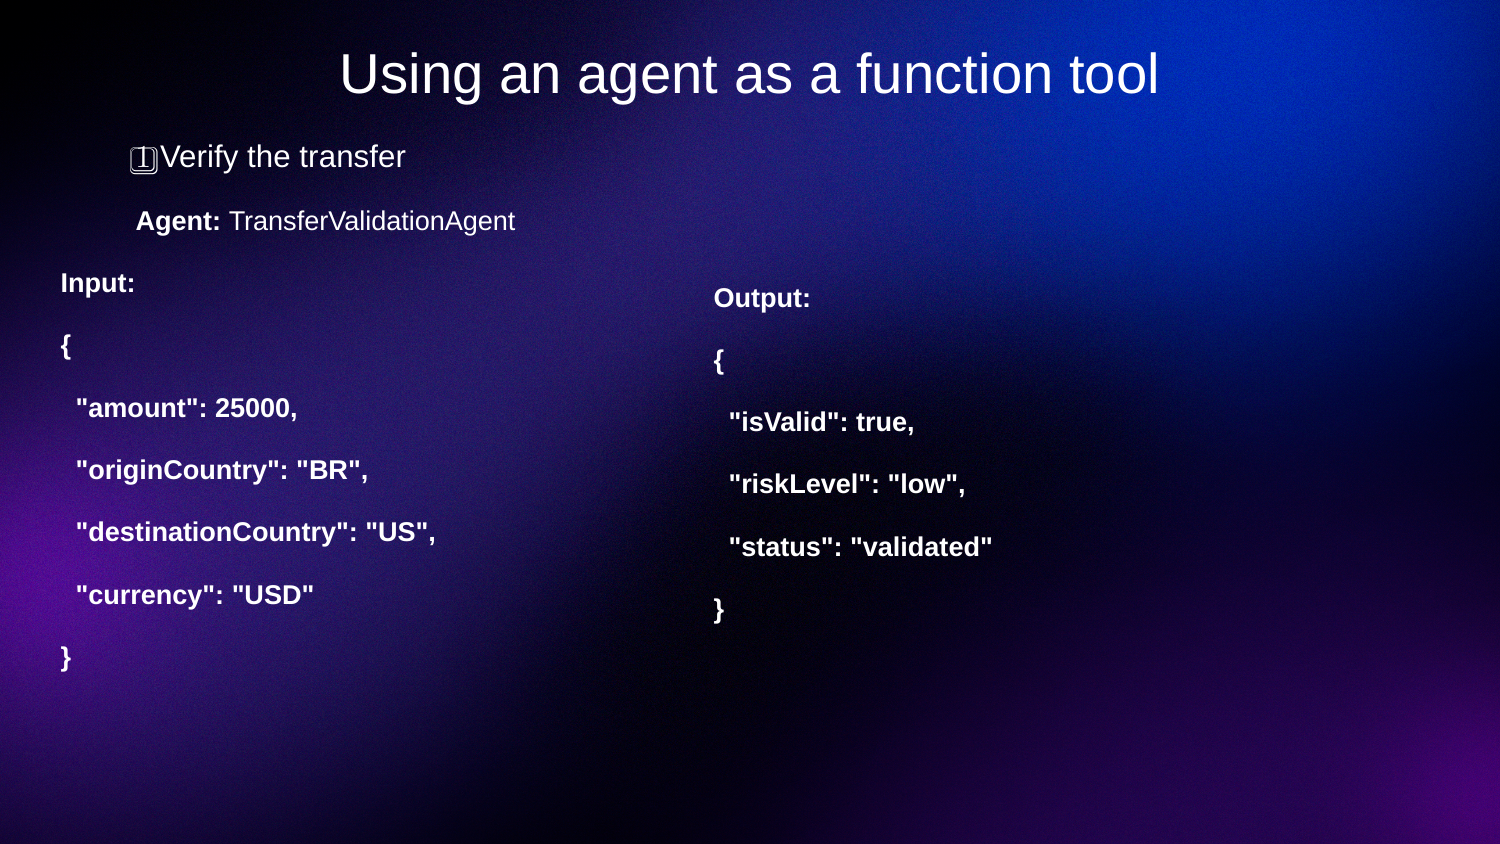

# Using an agent as a function tool
1️⃣ Verify the transfer
Agent: TransferValidationAgent
Input:
{
  "amount": 25000,
  "originCountry": "BR",
  "destinationCountry": "US",
  "currency": "USD"
}

Output:
{
  "isValid": true,
  "riskLevel": "low",
  "status": "validated"
}